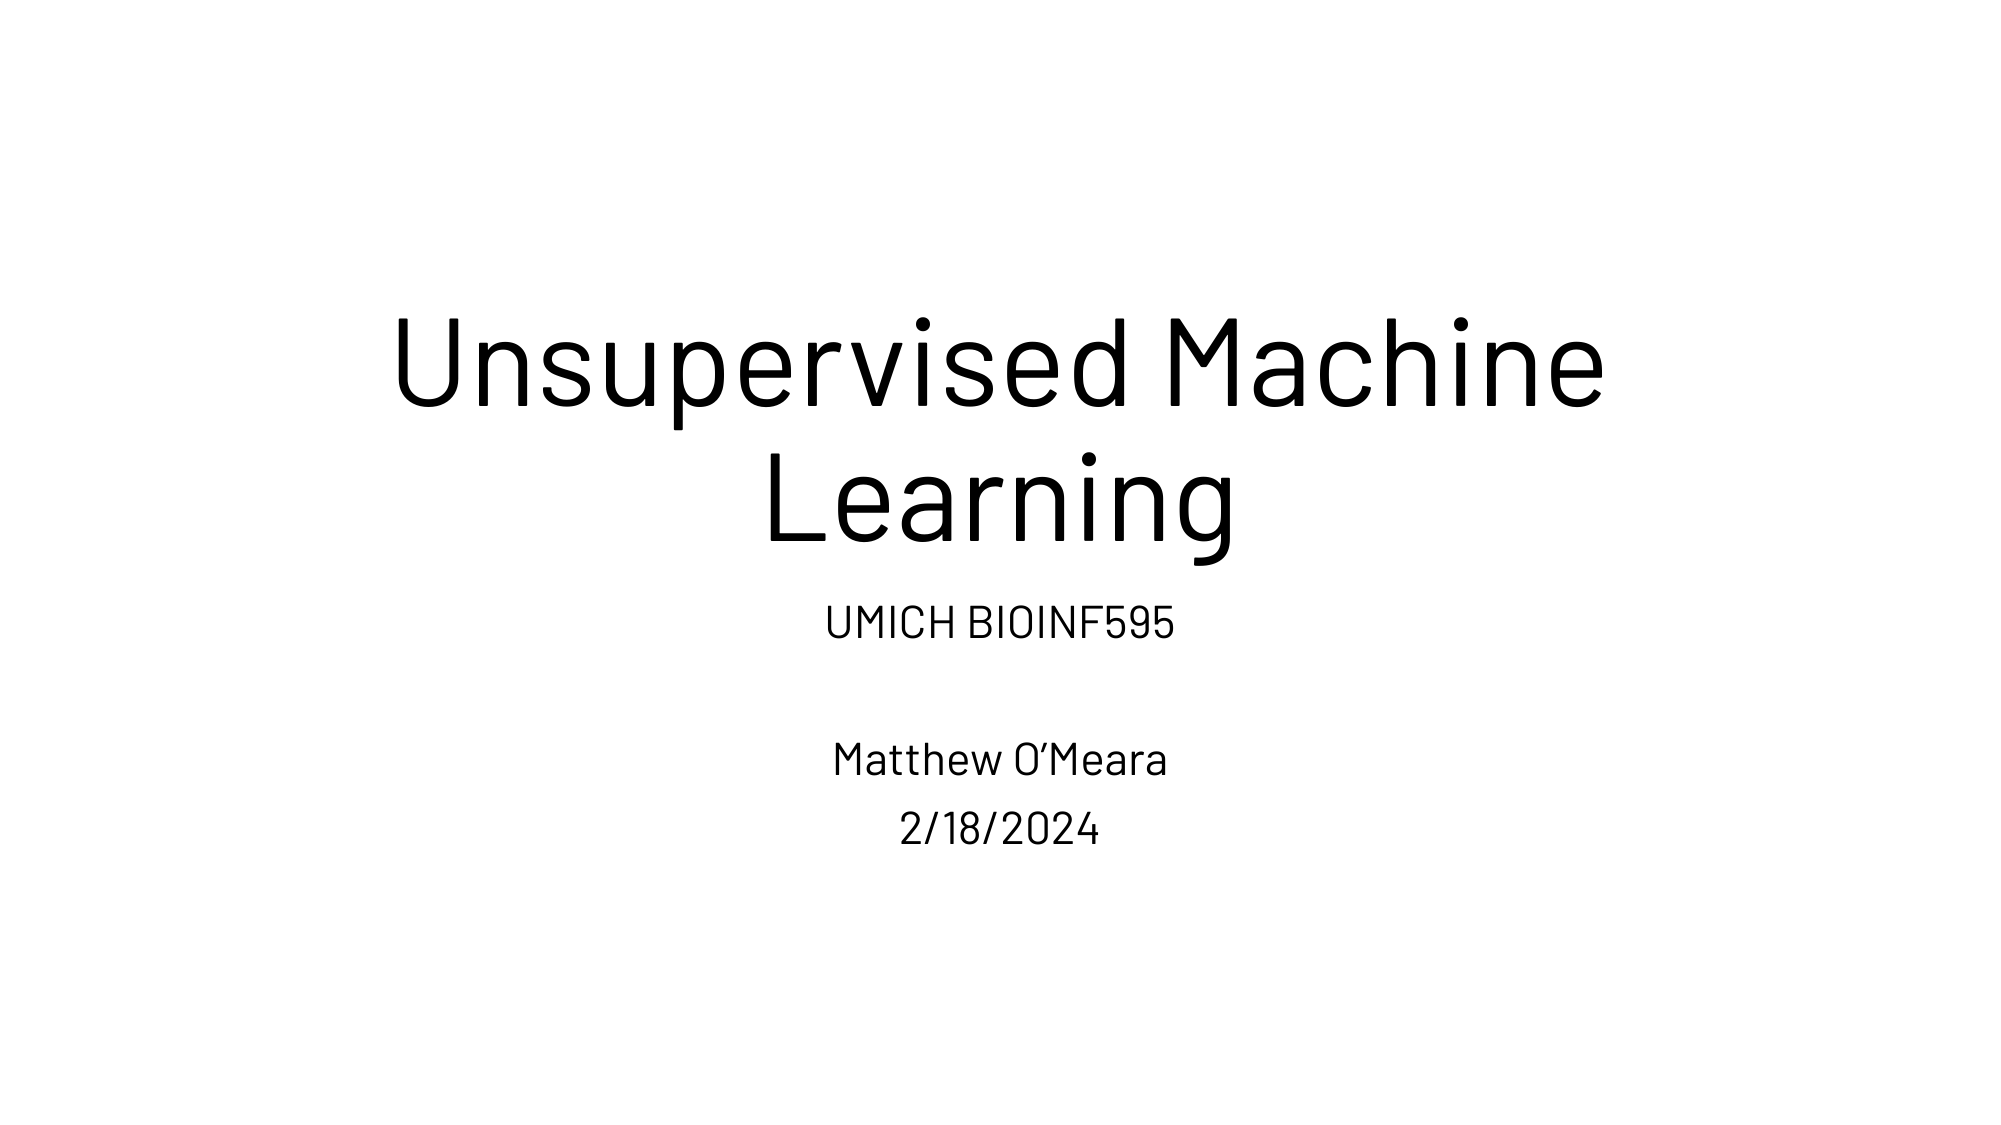

# Unsupervised Machine Learning
UMICH BIOINF595

Matthew O’Meara
2/18/2024